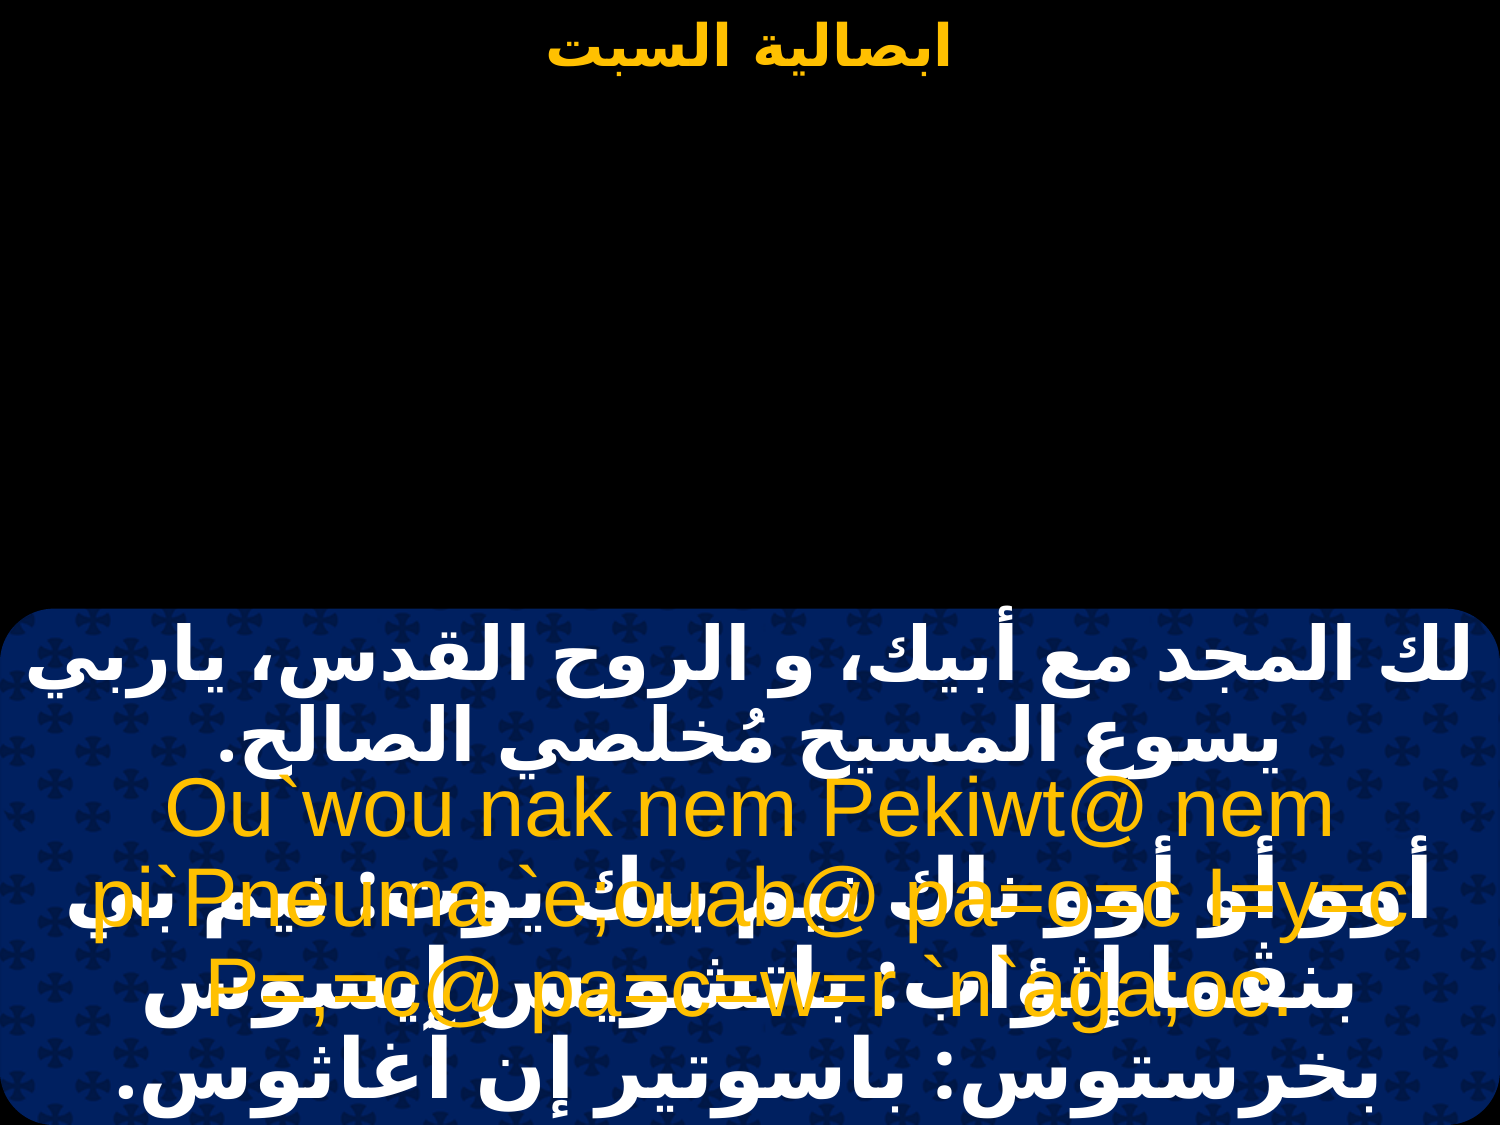

#
لك المجد مع أبيك، و الروح القدس، ياربي يسوع المسيح مُخلصي الصالح.

Ou`wou nak nem Pekiwt@ nem pi`Pneuma `e;ouab@ pa=o=c I=y=c P=,=c@ pa=c=w=r `n`aga;oc.
أوو أو أوو ناك نيم بيك يوت: نيم بي بنڤما إثؤاب: باتشويس إيسوس بخرستوس: باسوتير إن آغاثوس.